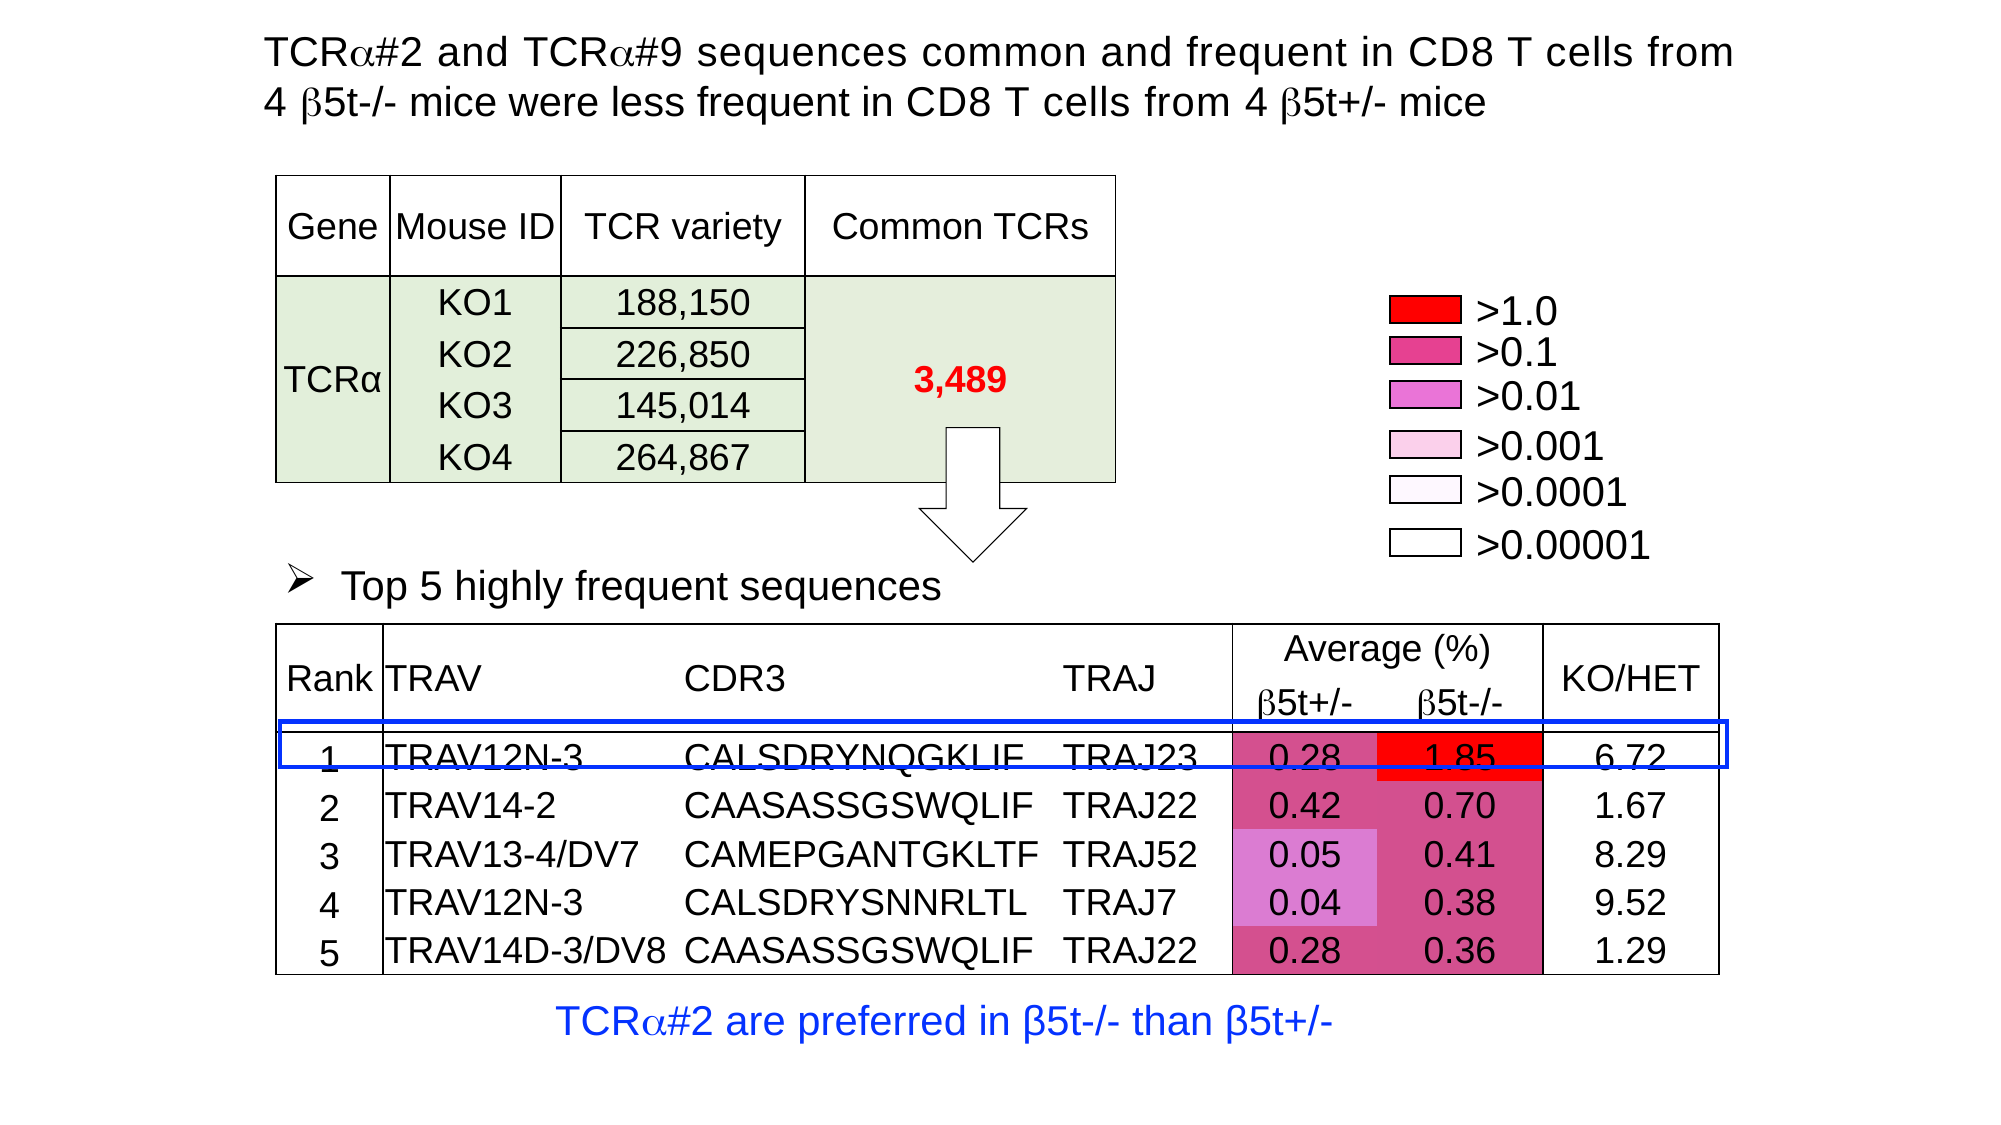

TCRα#2 and TCRα#9 sequences common and frequent in CD8 T cells from 4 β5t-/- mice were less frequent in CD8 T cells from 4 β5t+/- mice
| Gene | Mouse ID | TCR variety | Common TCRs |
| --- | --- | --- | --- |
| TCRα | KO1 | 188,150 | 3,489 |
|  | KO2 | 226,850 |  |
|  | KO3 | 145,014 |  |
|  | KO4 | 264,867 |  |
>1.0

>0.1

>0.01

>0.001

>0.0001

>0.00001

Top 5 highly frequent sequences
| Rank | TRAV | CDR3 | TRAJ | Average (%) |  | KO/HET |
| --- | --- | --- | --- | --- | --- | --- |
|  |  |  |  | β5t+/- | β5t-/- |  |
| 1 | TRAV12N-3 | CALSDRYNQGKLIF | TRAJ23 | 0.28 | 1.85 | 6.72 |
| 2 | TRAV14-2 | CAASASSGSWQLIF | TRAJ22 | 0.42 | 0.70 | 1.67 |
| 3 | TRAV13-4/DV7 | CAMEPGANTGKLTF | TRAJ52 | 0.05 | 0.41 | 8.29 |
| 4 | TRAV12N-3 | CALSDRYSNNRLTL | TRAJ7 | 0.04 | 0.38 | 9.52 |
| 5 | TRAV14D-3/DV8 | CAASASSGSWQLIF | TRAJ22 | 0.28 | 0.36 | 1.29 |

TCRα#2 are preferred in β5t-/- than β5t+/-